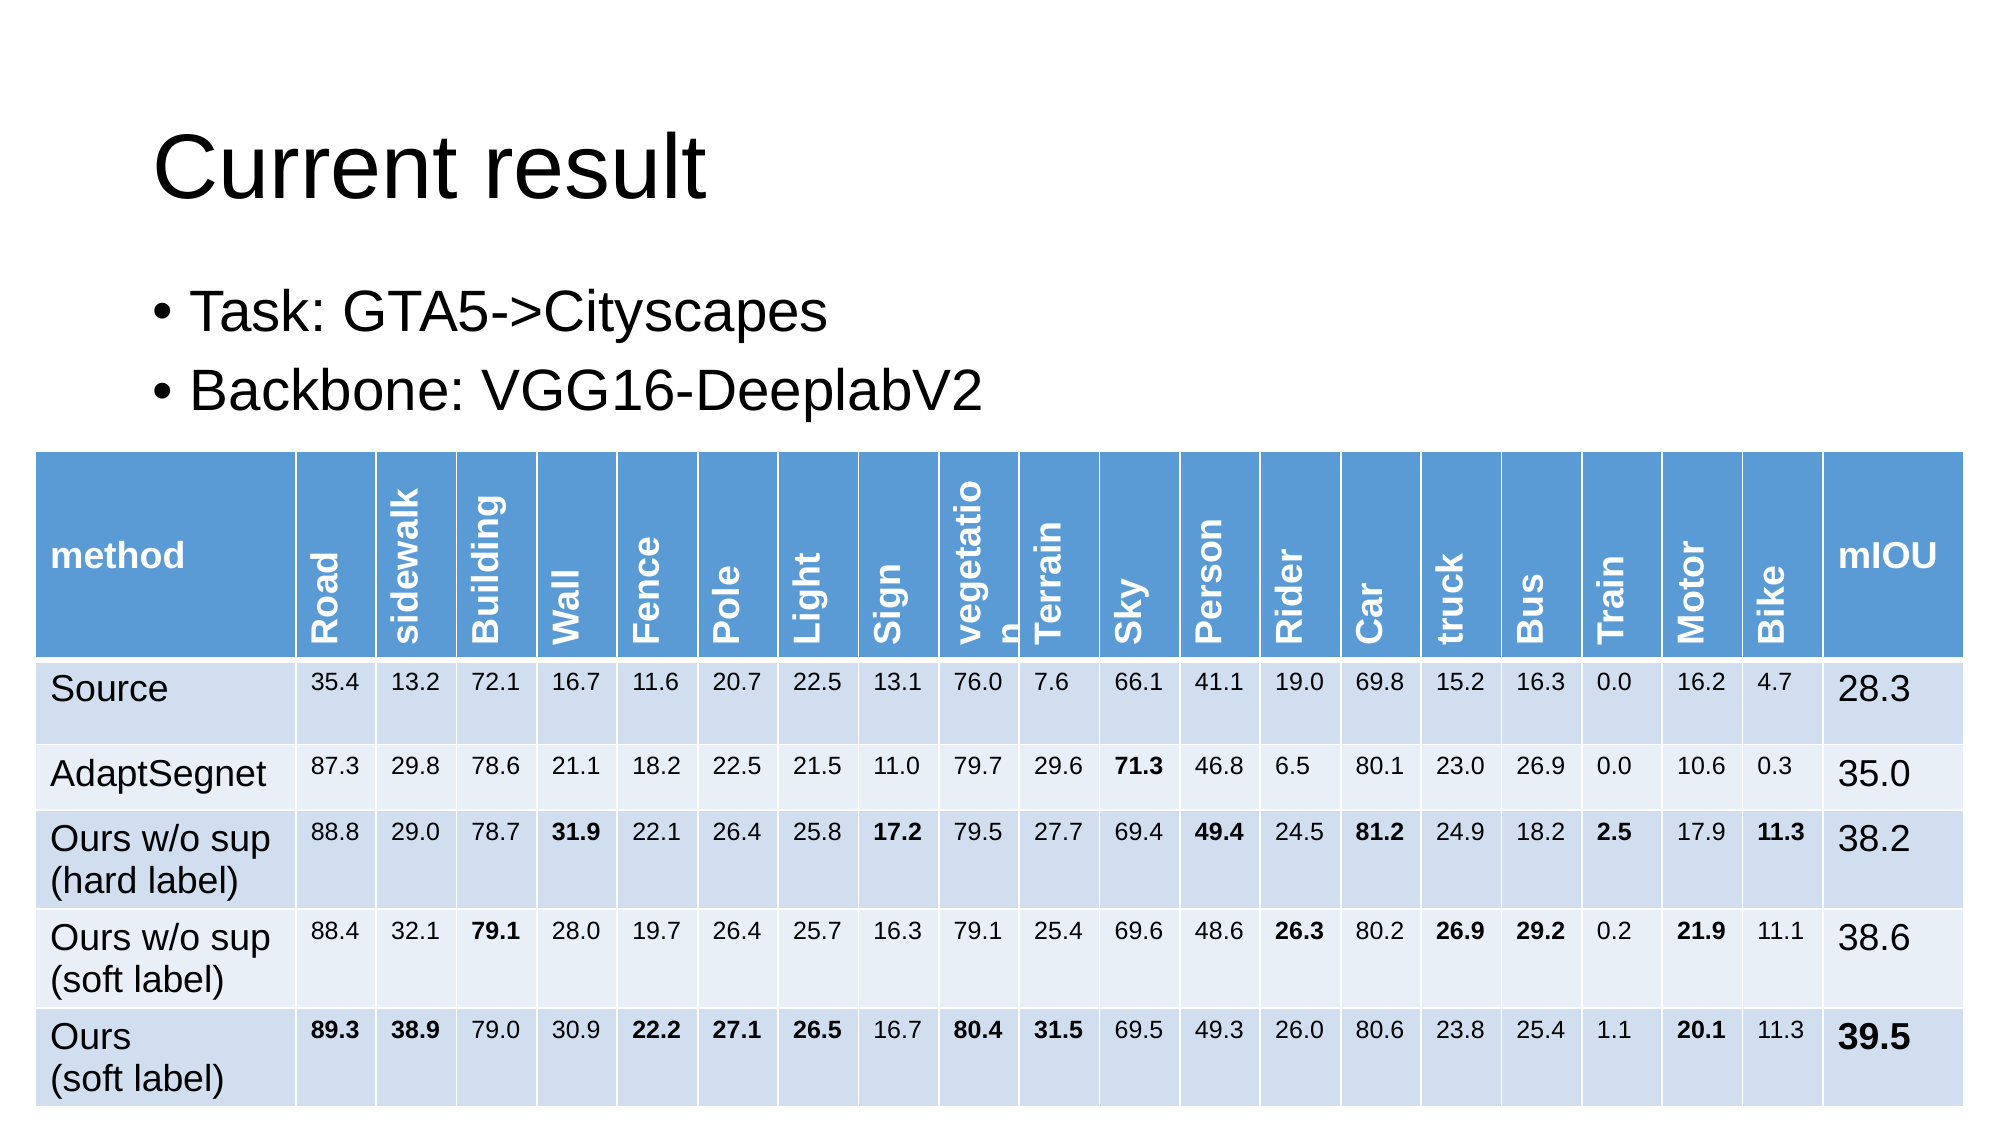

# Current result
Task: GTA5->Cityscapes
Backbone: VGG16-DeeplabV2
| method | Road | sidewalk | Building | Wall | Fence | Pole | Light | Sign | vegetation | Terrain | Sky | Person | Rider | Car | truck | Bus | Train | Motor | Bike | mIOU |
| --- | --- | --- | --- | --- | --- | --- | --- | --- | --- | --- | --- | --- | --- | --- | --- | --- | --- | --- | --- | --- |
| Source | 35.4 | 13.2 | 72.1 | 16.7 | 11.6 | 20.7 | 22.5 | 13.1 | 76.0 | 7.6 | 66.1 | 41.1 | 19.0 | 69.8 | 15.2 | 16.3 | 0.0 | 16.2 | 4.7 | 28.3 |
| AdaptSegnet | 87.3 | 29.8 | 78.6 | 21.1 | 18.2 | 22.5 | 21.5 | 11.0 | 79.7 | 29.6 | 71.3 | 46.8 | 6.5 | 80.1 | 23.0 | 26.9 | 0.0 | 10.6 | 0.3 | 35.0 |
| Ours w/o sup (hard label) | 88.8 | 29.0 | 78.7 | 31.9 | 22.1 | 26.4 | 25.8 | 17.2 | 79.5 | 27.7 | 69.4 | 49.4 | 24.5 | 81.2 | 24.9 | 18.2 | 2.5 | 17.9 | 11.3 | 38.2 |
| Ours w/o sup (soft label) | 88.4 | 32.1 | 79.1 | 28.0 | 19.7 | 26.4 | 25.7 | 16.3 | 79.1 | 25.4 | 69.6 | 48.6 | 26.3 | 80.2 | 26.9 | 29.2 | 0.2 | 21.9 | 11.1 | 38.6 |
| Ours (soft label) | 89.3 | 38.9 | 79.0 | 30.9 | 22.2 | 27.1 | 26.5 | 16.7 | 80.4 | 31.5 | 69.5 | 49.3 | 26.0 | 80.6 | 23.8 | 25.4 | 1.1 | 20.1 | 11.3 | 39.5 |